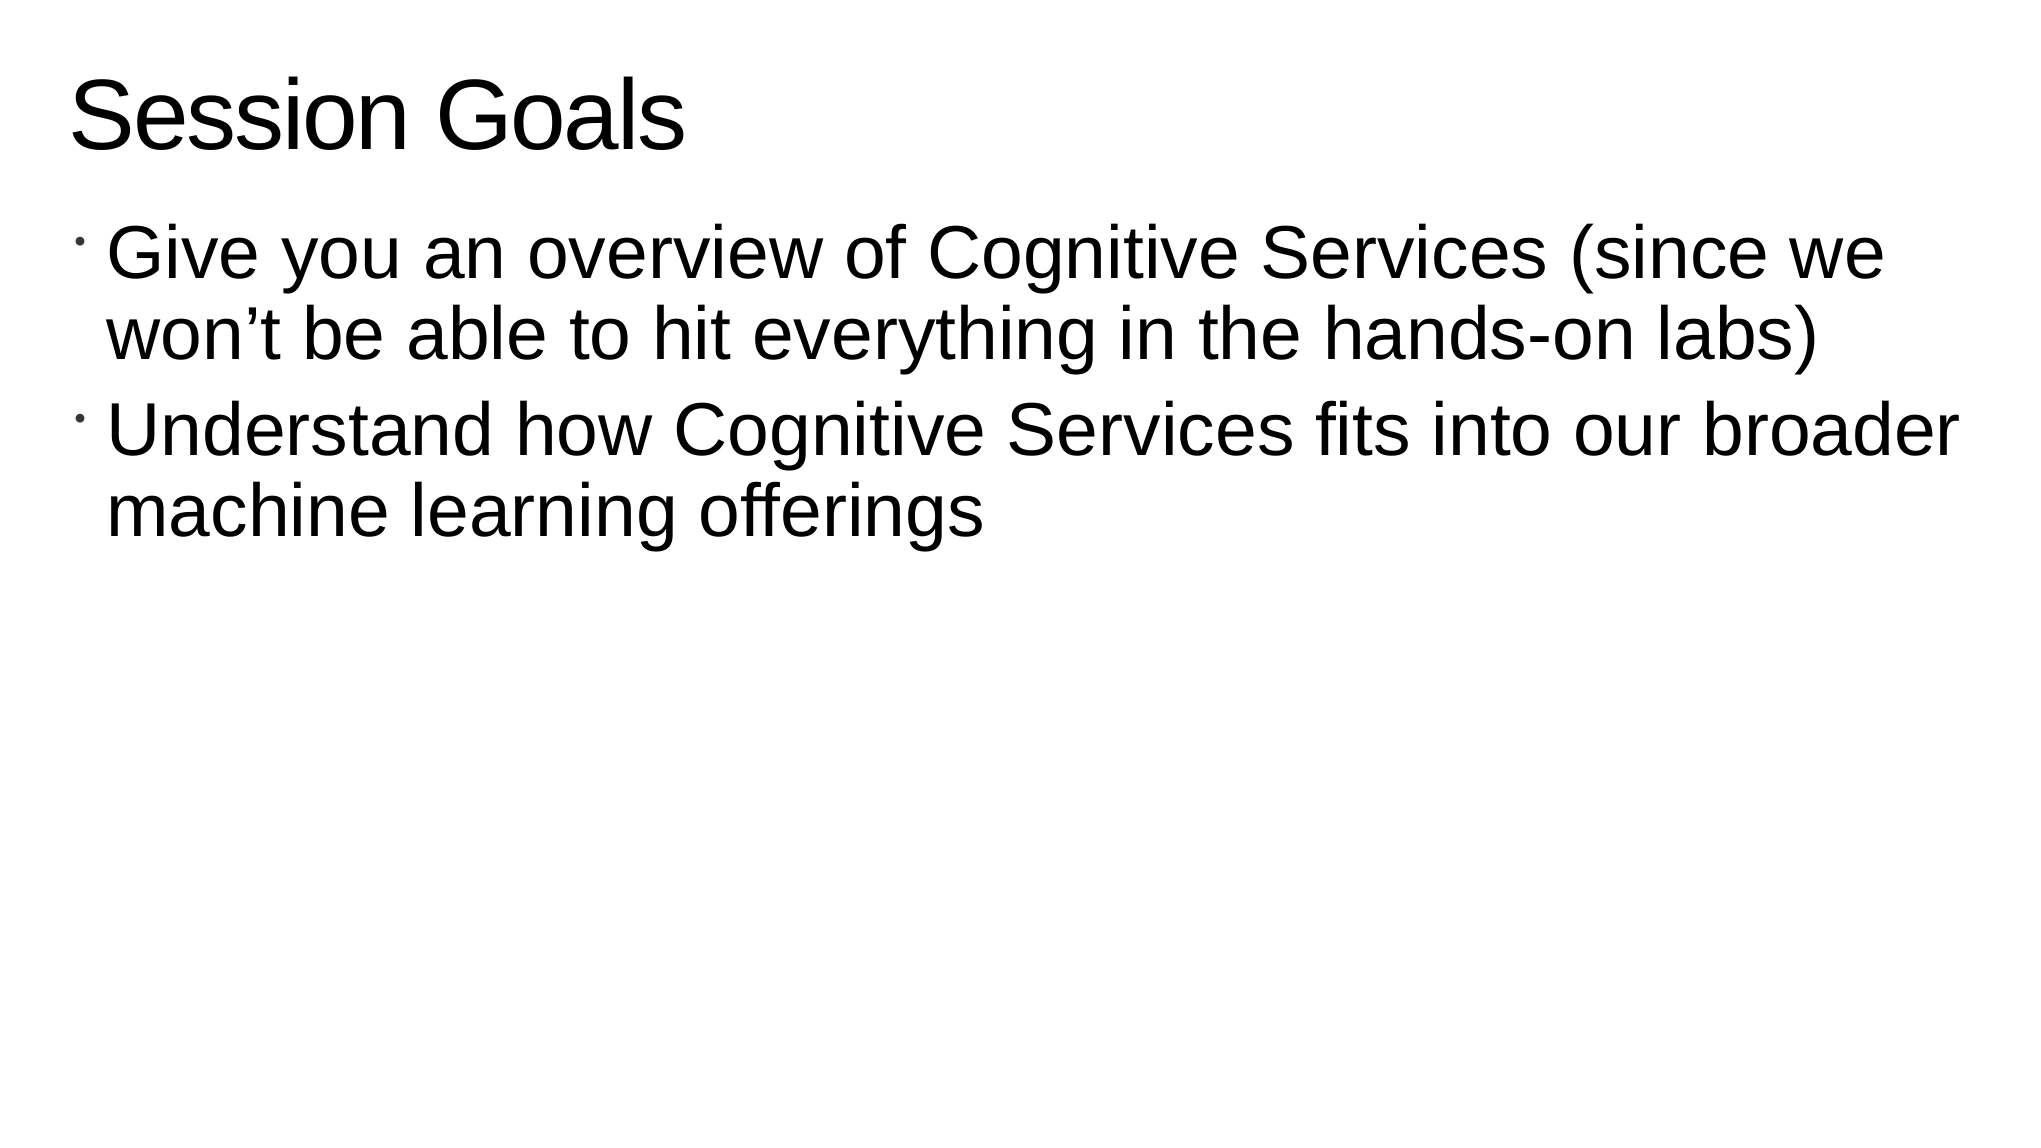

# Session Goals
Give you an overview of Cognitive Services (since we won’t be able to hit everything in the hands-on labs)
Understand how Cognitive Services fits into our broader machine learning offerings